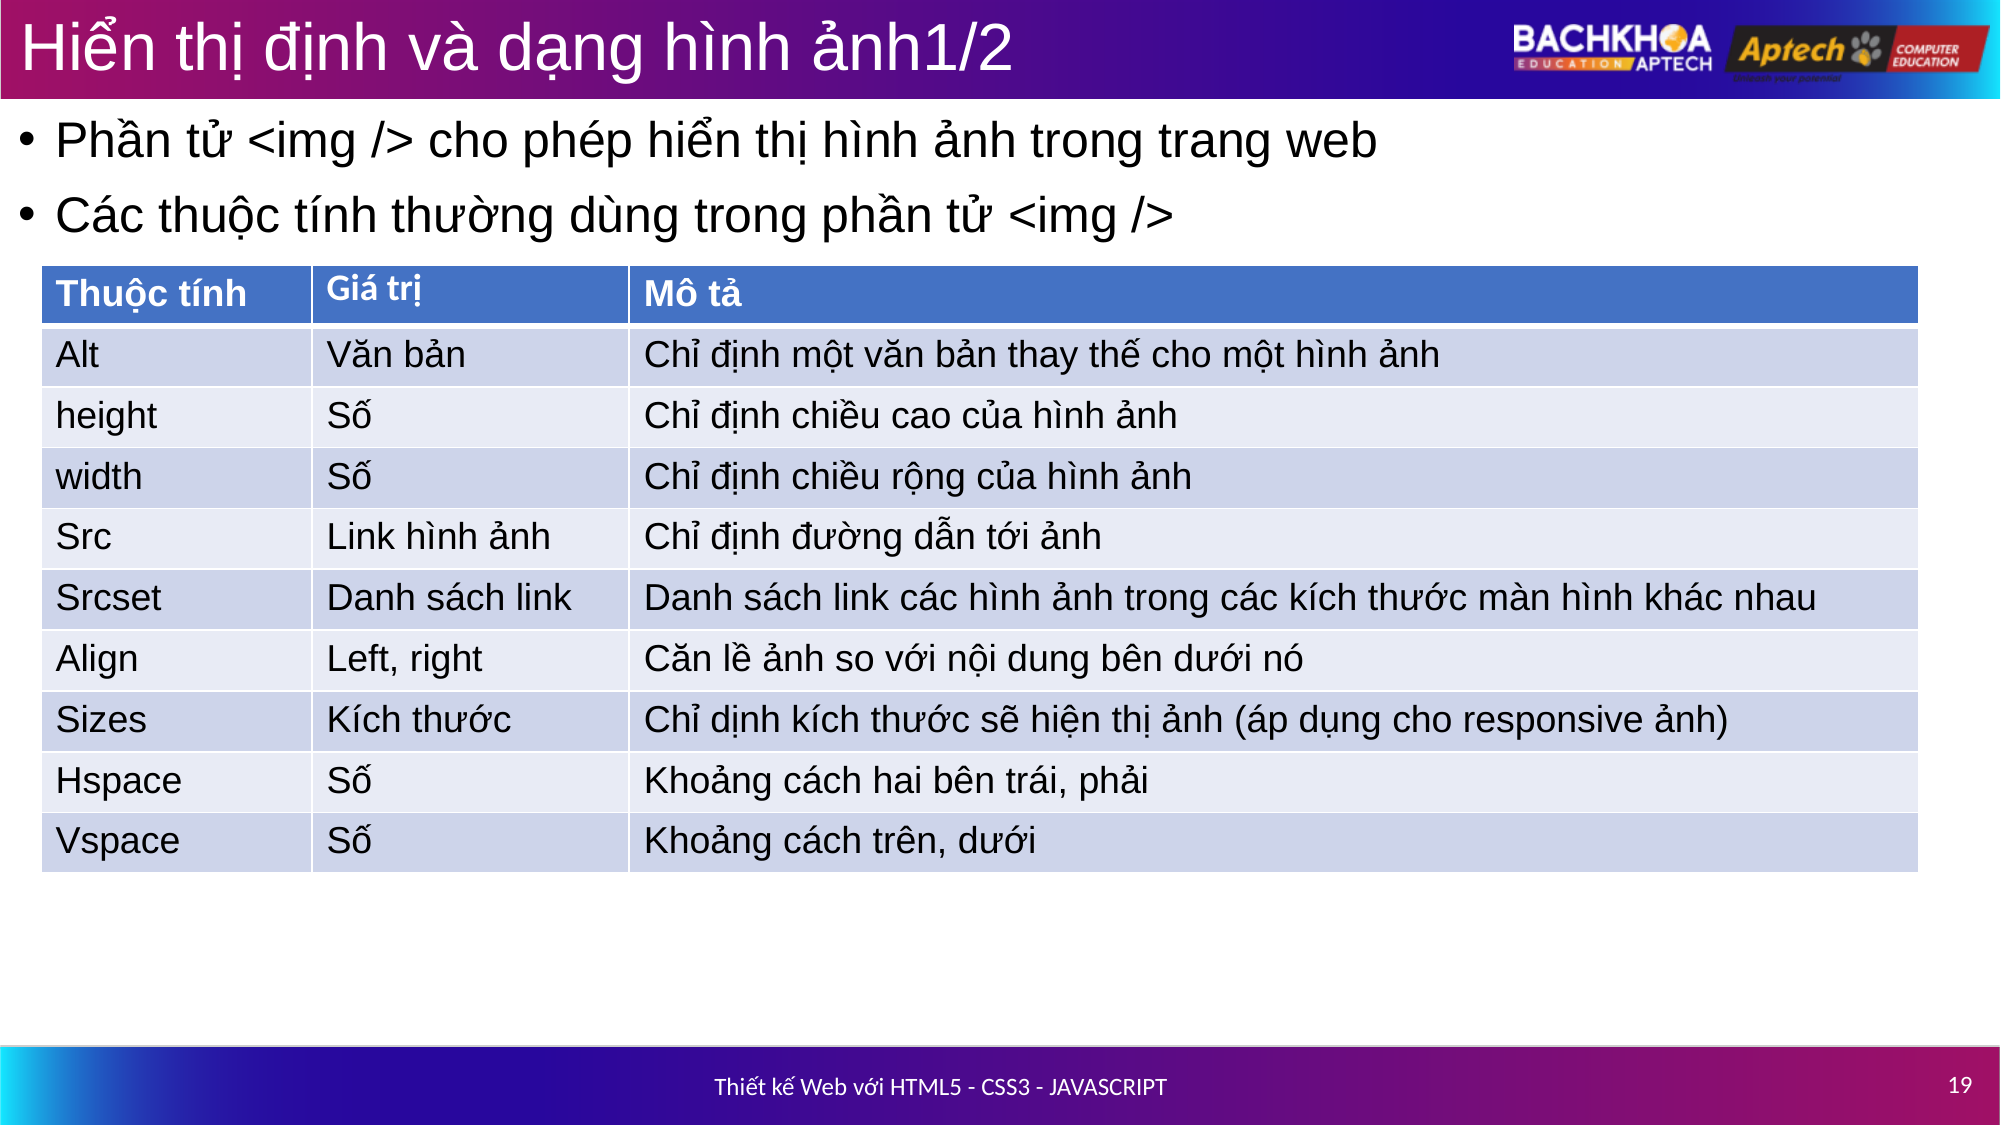

# Hiển thị định và dạng hình ảnh1/2
Phần tử <img /> cho phép hiển thị hình ảnh trong trang web
Các thuộc tính thường dùng trong phần tử <img />
| Thuộc tính | Giá trị | Mô tả |
| --- | --- | --- |
| Alt | Văn bản | Chỉ định một văn bản thay thế cho một hình ảnh |
| height | Số | Chỉ định chiều cao của hình ảnh |
| width | Số | Chỉ định chiều rộng của hình ảnh |
| Src | Link hình ảnh | Chỉ định đường dẫn tới ảnh |
| Srcset | Danh sách link | Danh sách link các hình ảnh trong các kích thước màn hình khác nhau |
| Align | Left, right | Căn lề ảnh so với nội dung bên dưới nó |
| Sizes | Kích thước | Chỉ dịnh kích thước sẽ hiện thị ảnh (áp dụng cho responsive ảnh) |
| Hspace | Số | Khoảng cách hai bên trái, phải |
| Vspace | Số | Khoảng cách trên, dưới |
19
Thiết kế Web với HTML5 - CSS3 - JAVASCRIPT